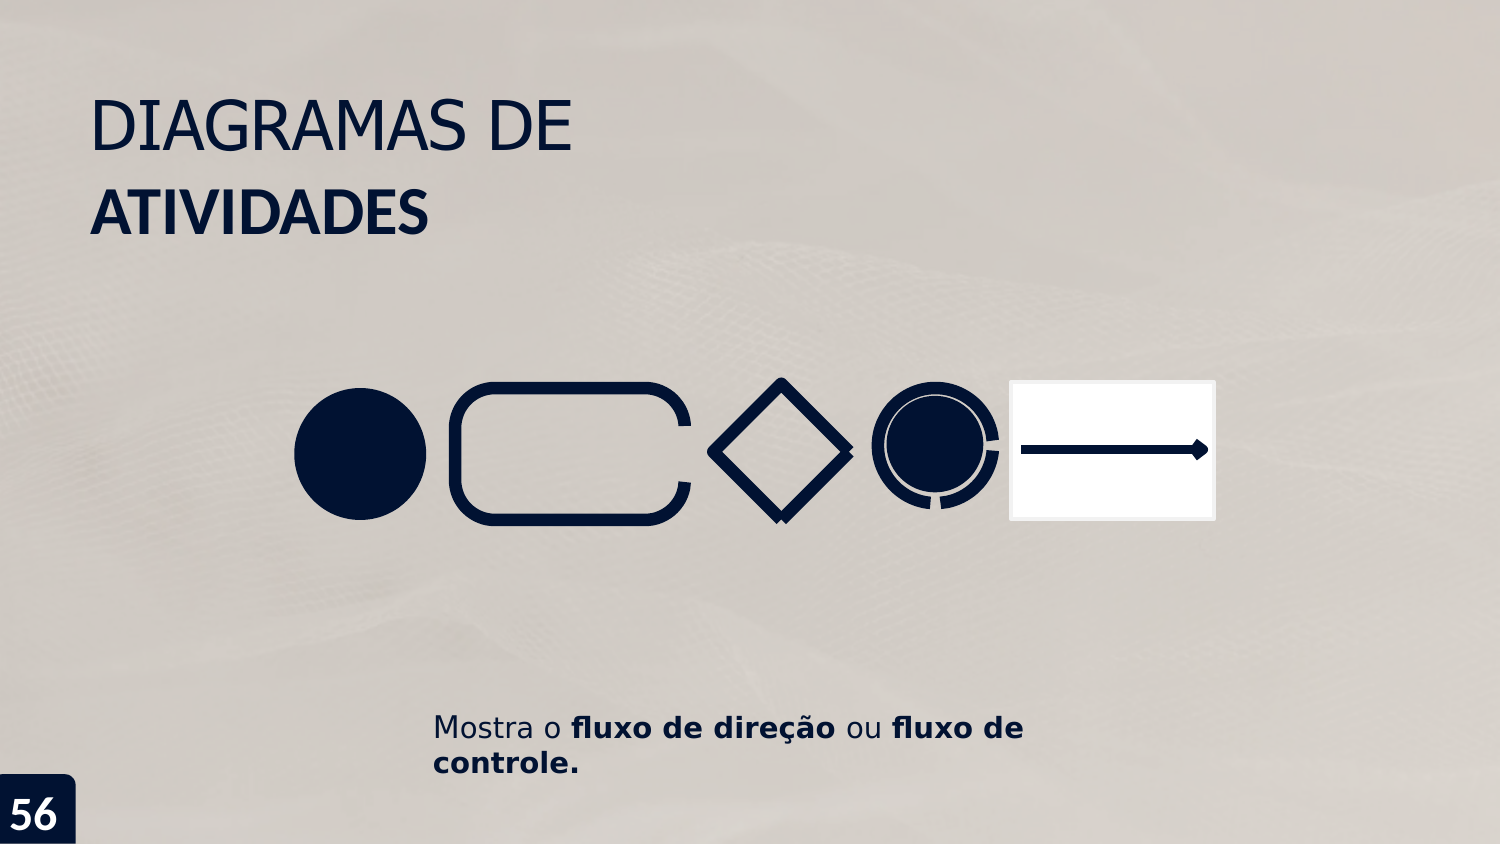

# DIAGRAMAS DE
ATIVIDADES

Mostra o fluxo de direção ou fluxo de controle.

56